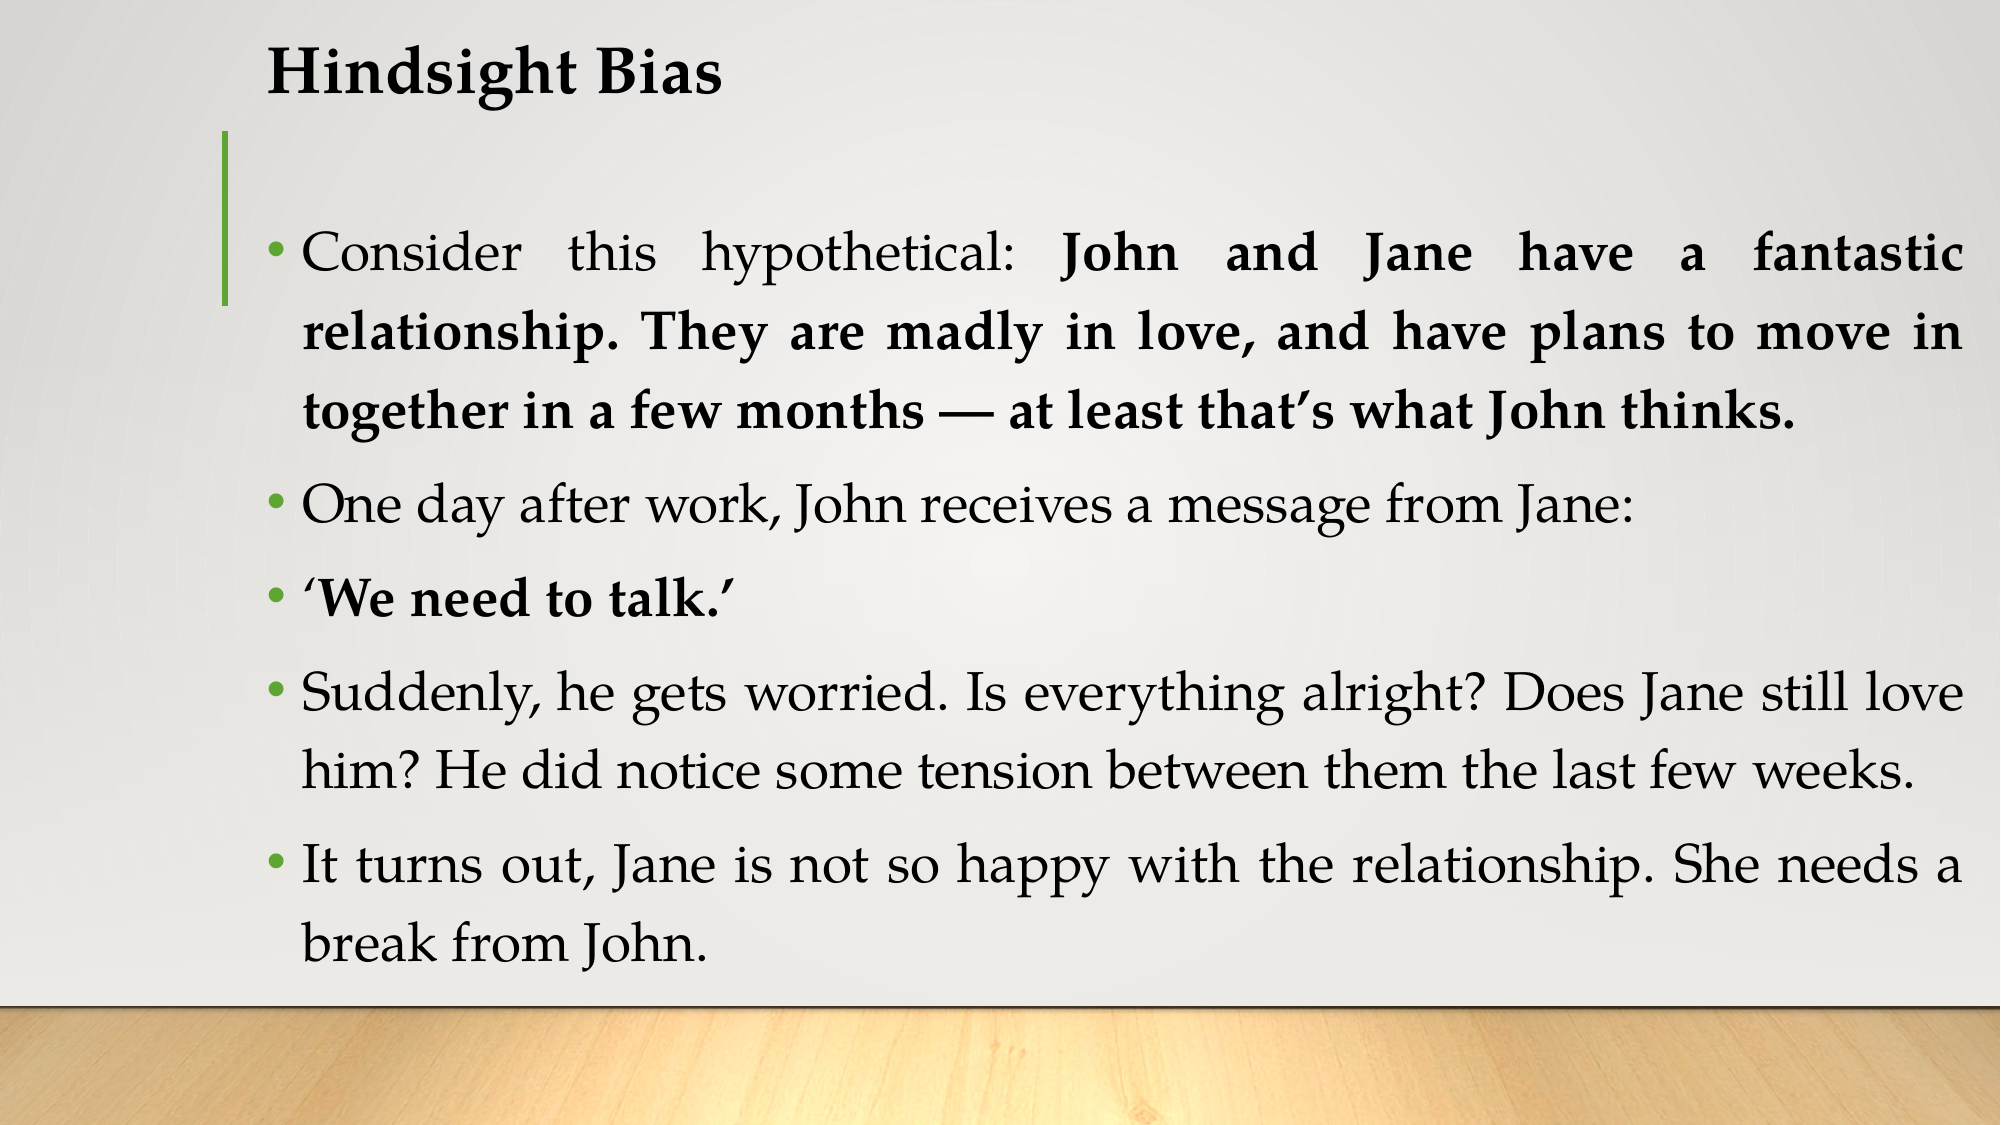

# Hindsight Bias
Consider this hypothetical: John and Jane have a fantastic relationship. They are madly in love, and have plans to move in together in a few months — at least that’s what John thinks.
One day after work, John receives a message from Jane:
‘We need to talk.’
Suddenly, he gets worried. Is everything alright? Does Jane still love him? He did notice some tension between them the last few weeks.
It turns out, Jane is not so happy with the relationship. She needs a break from John.